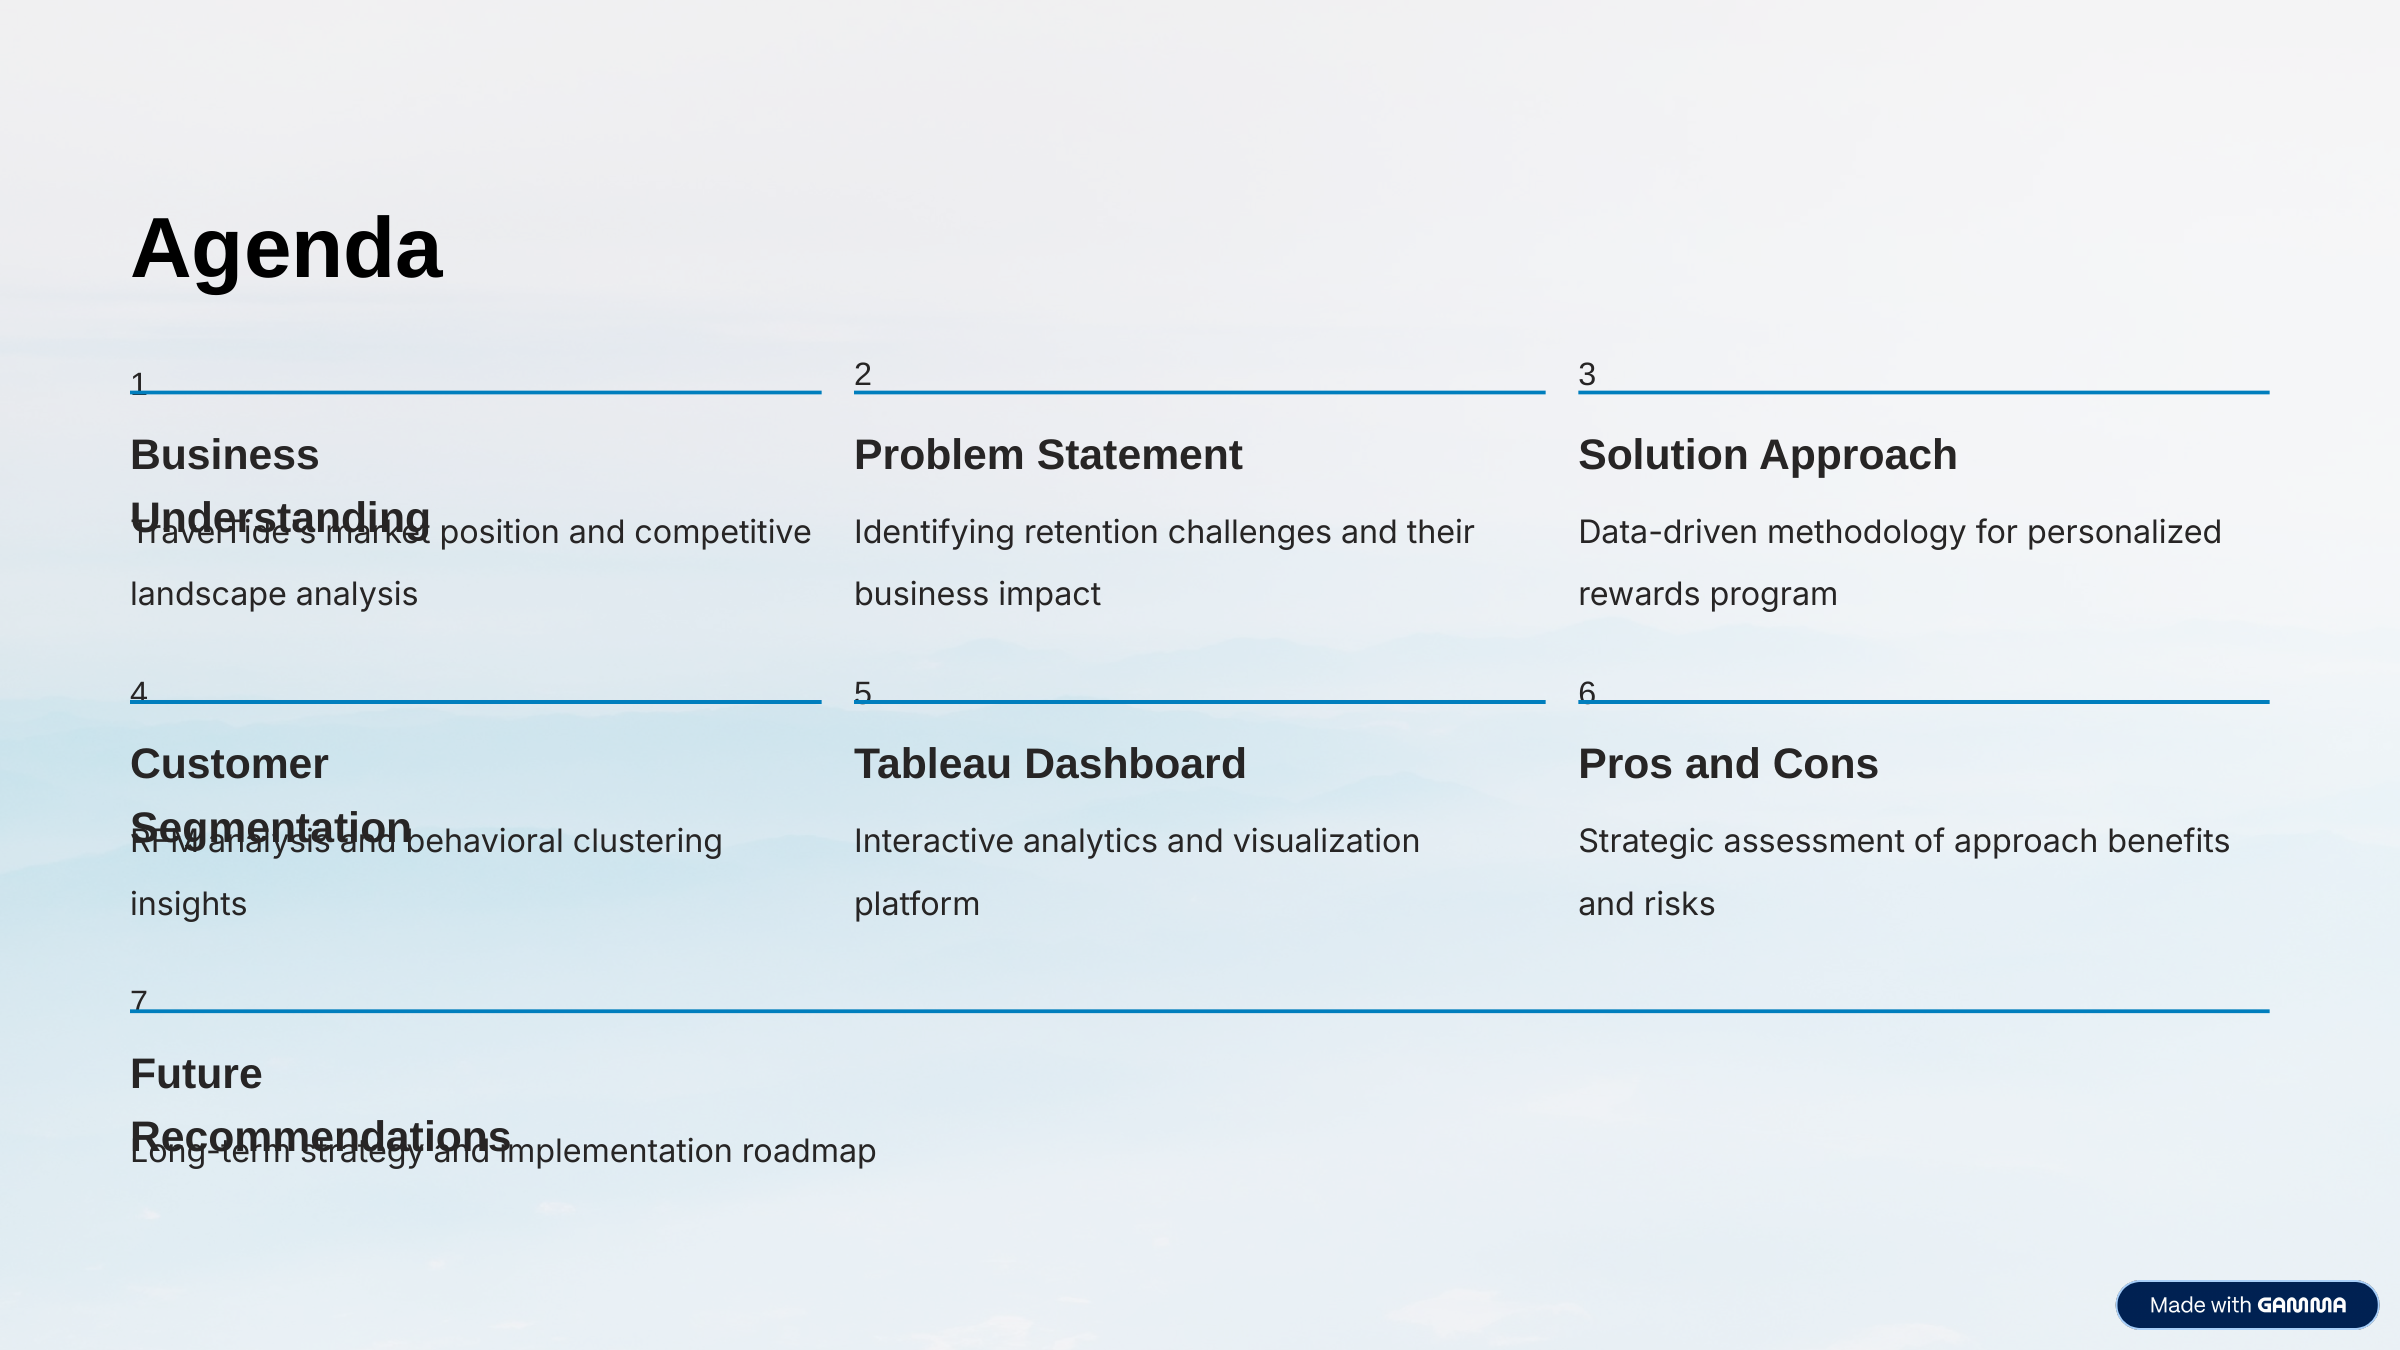

Agenda
2
3
1

Business Understanding
Problem Statement
Solution Approach
TravelTide's market position and competitive landscape analysis
Identifying retention challenges and their business impact
Data-driven methodology for personalized rewards program
4
5
6

Customer Segmentation
Tableau Dashboard
Pros and Cons
RFM analysis and behavioral clustering insights
Interactive analytics and visualization platform
Strategic assessment of approach benefits and risks
7

Future Recommendations
Long-term strategy and implementation roadmap